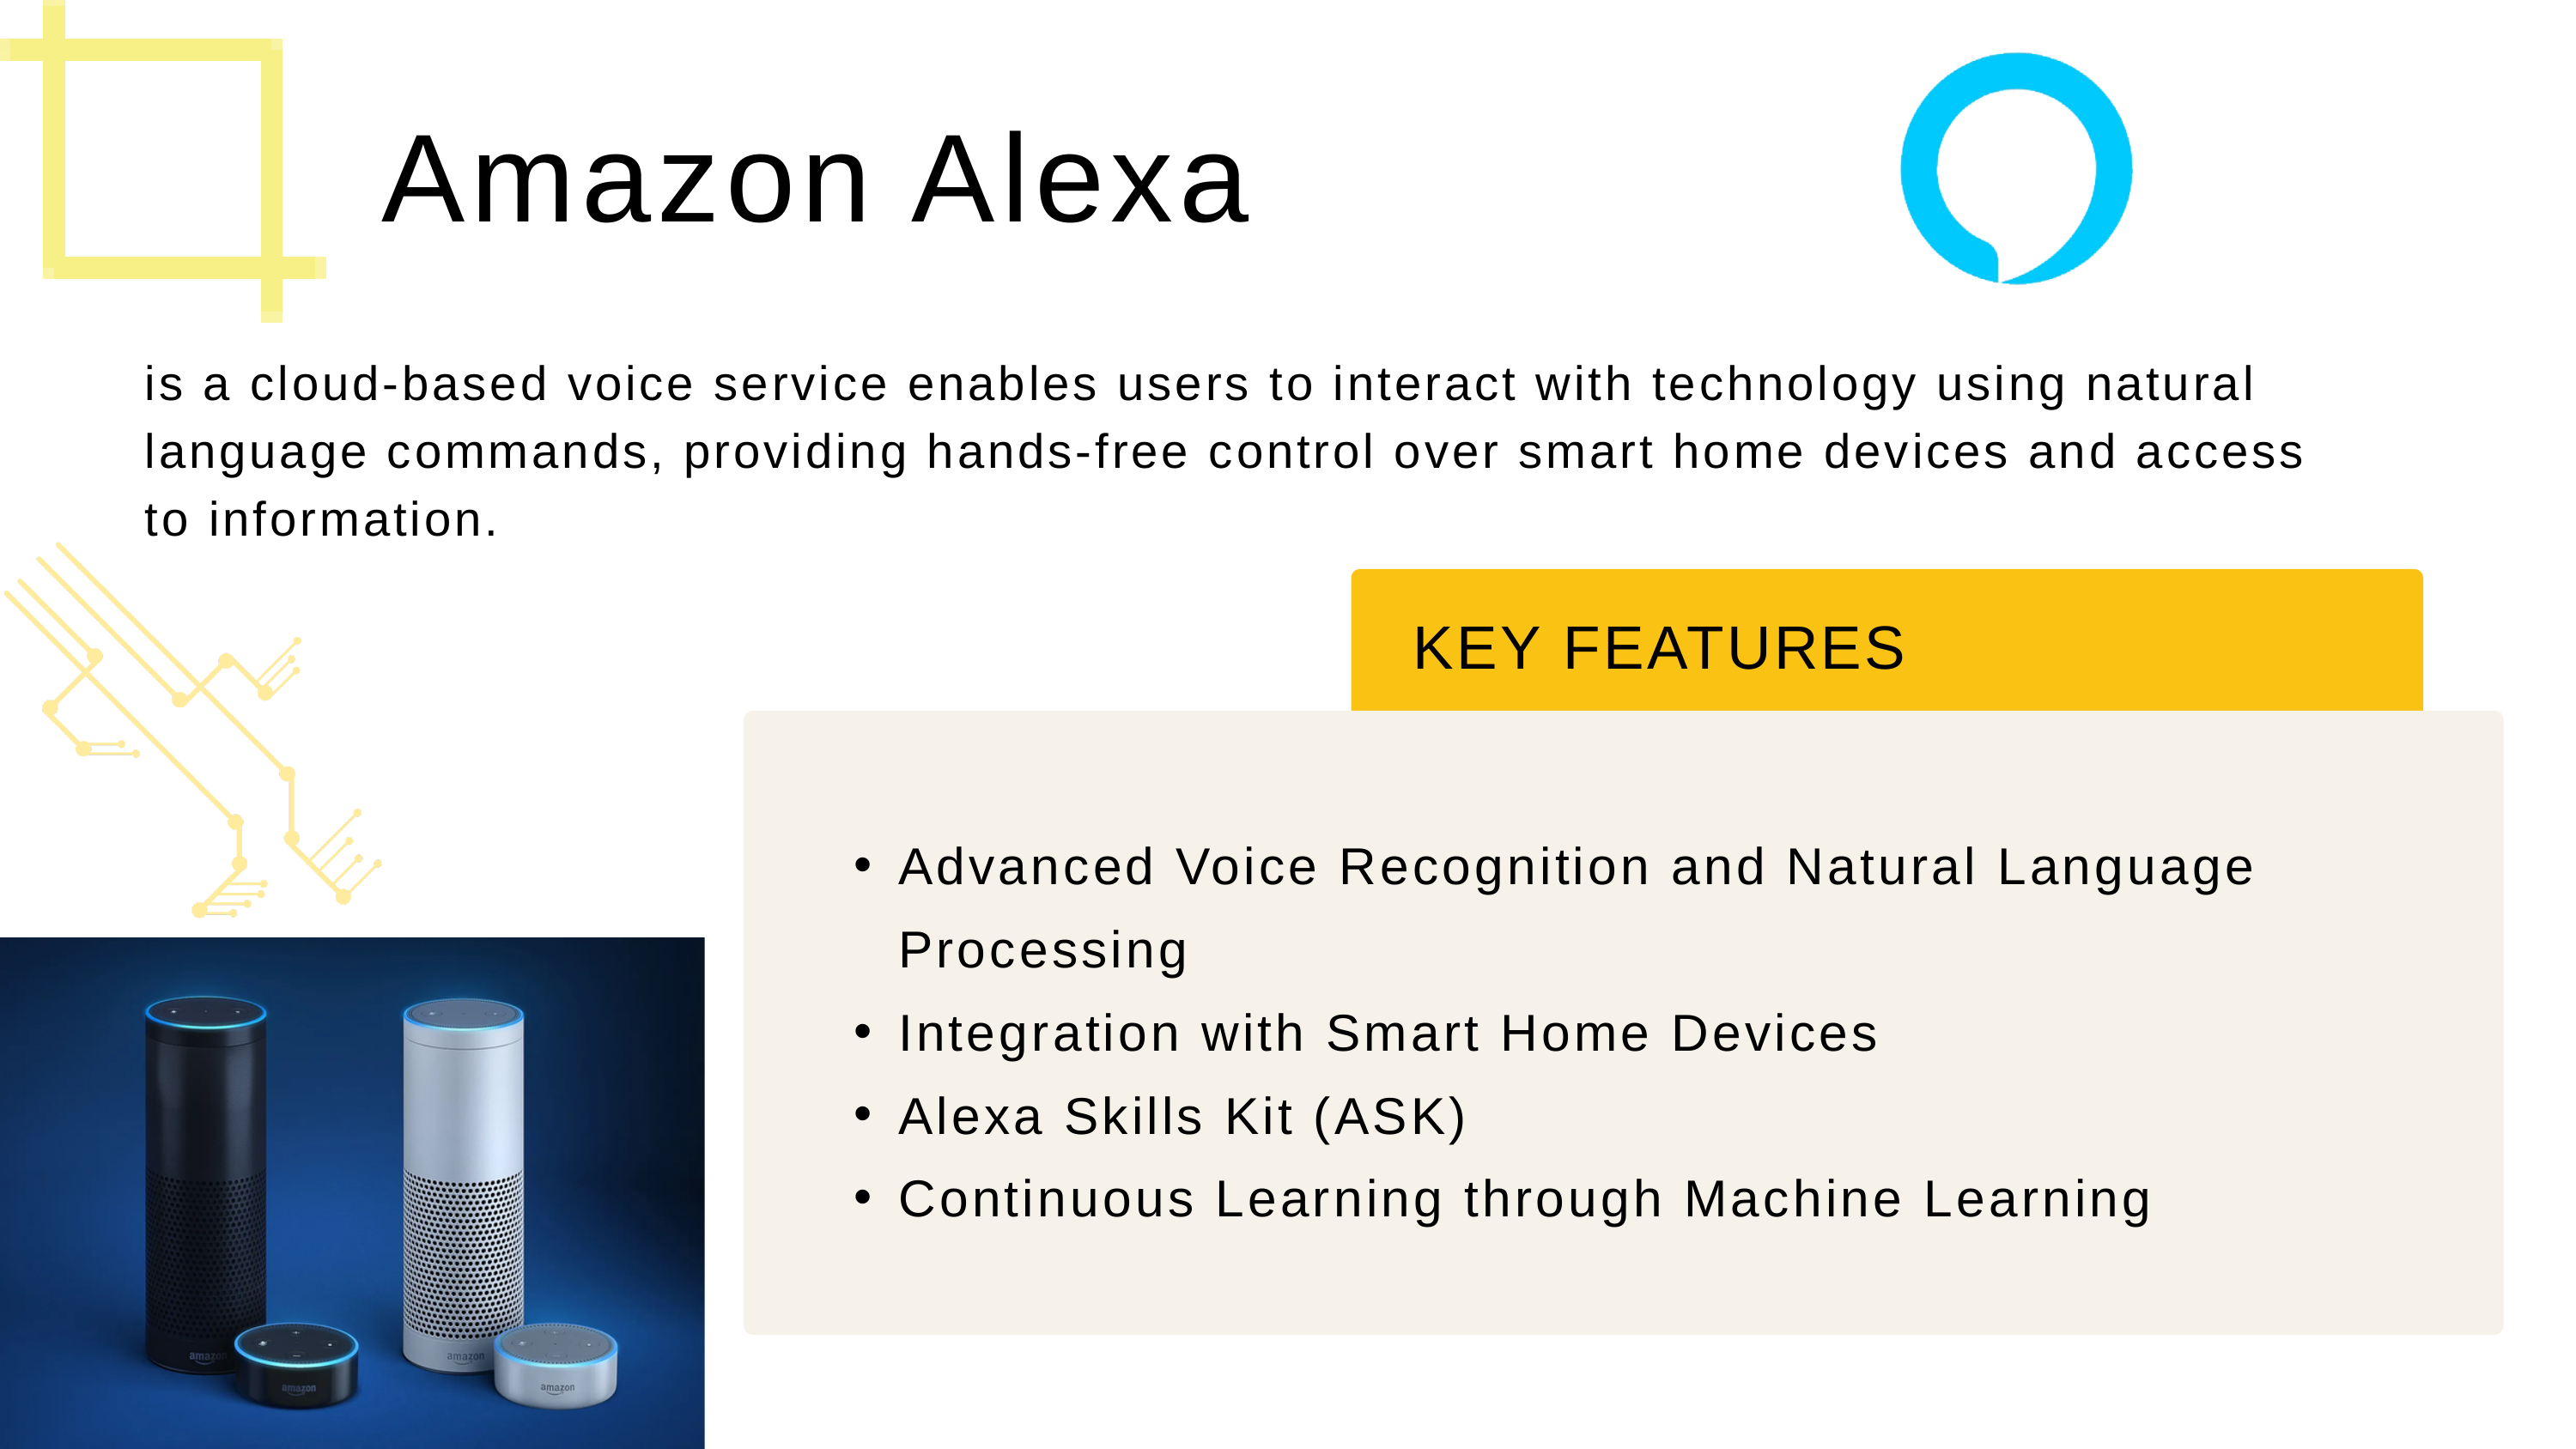

Amazon Alexa
is a cloud-based voice service enables users to interact with technology using natural language commands, providing hands-free control over smart home devices and access to information.

KEY FEATURES

Advanced Voice Recognition and Natural Language Processing
Integration with Smart Home Devices
Alexa Skills Kit (ASK)
Continuous Learning through Machine Learning